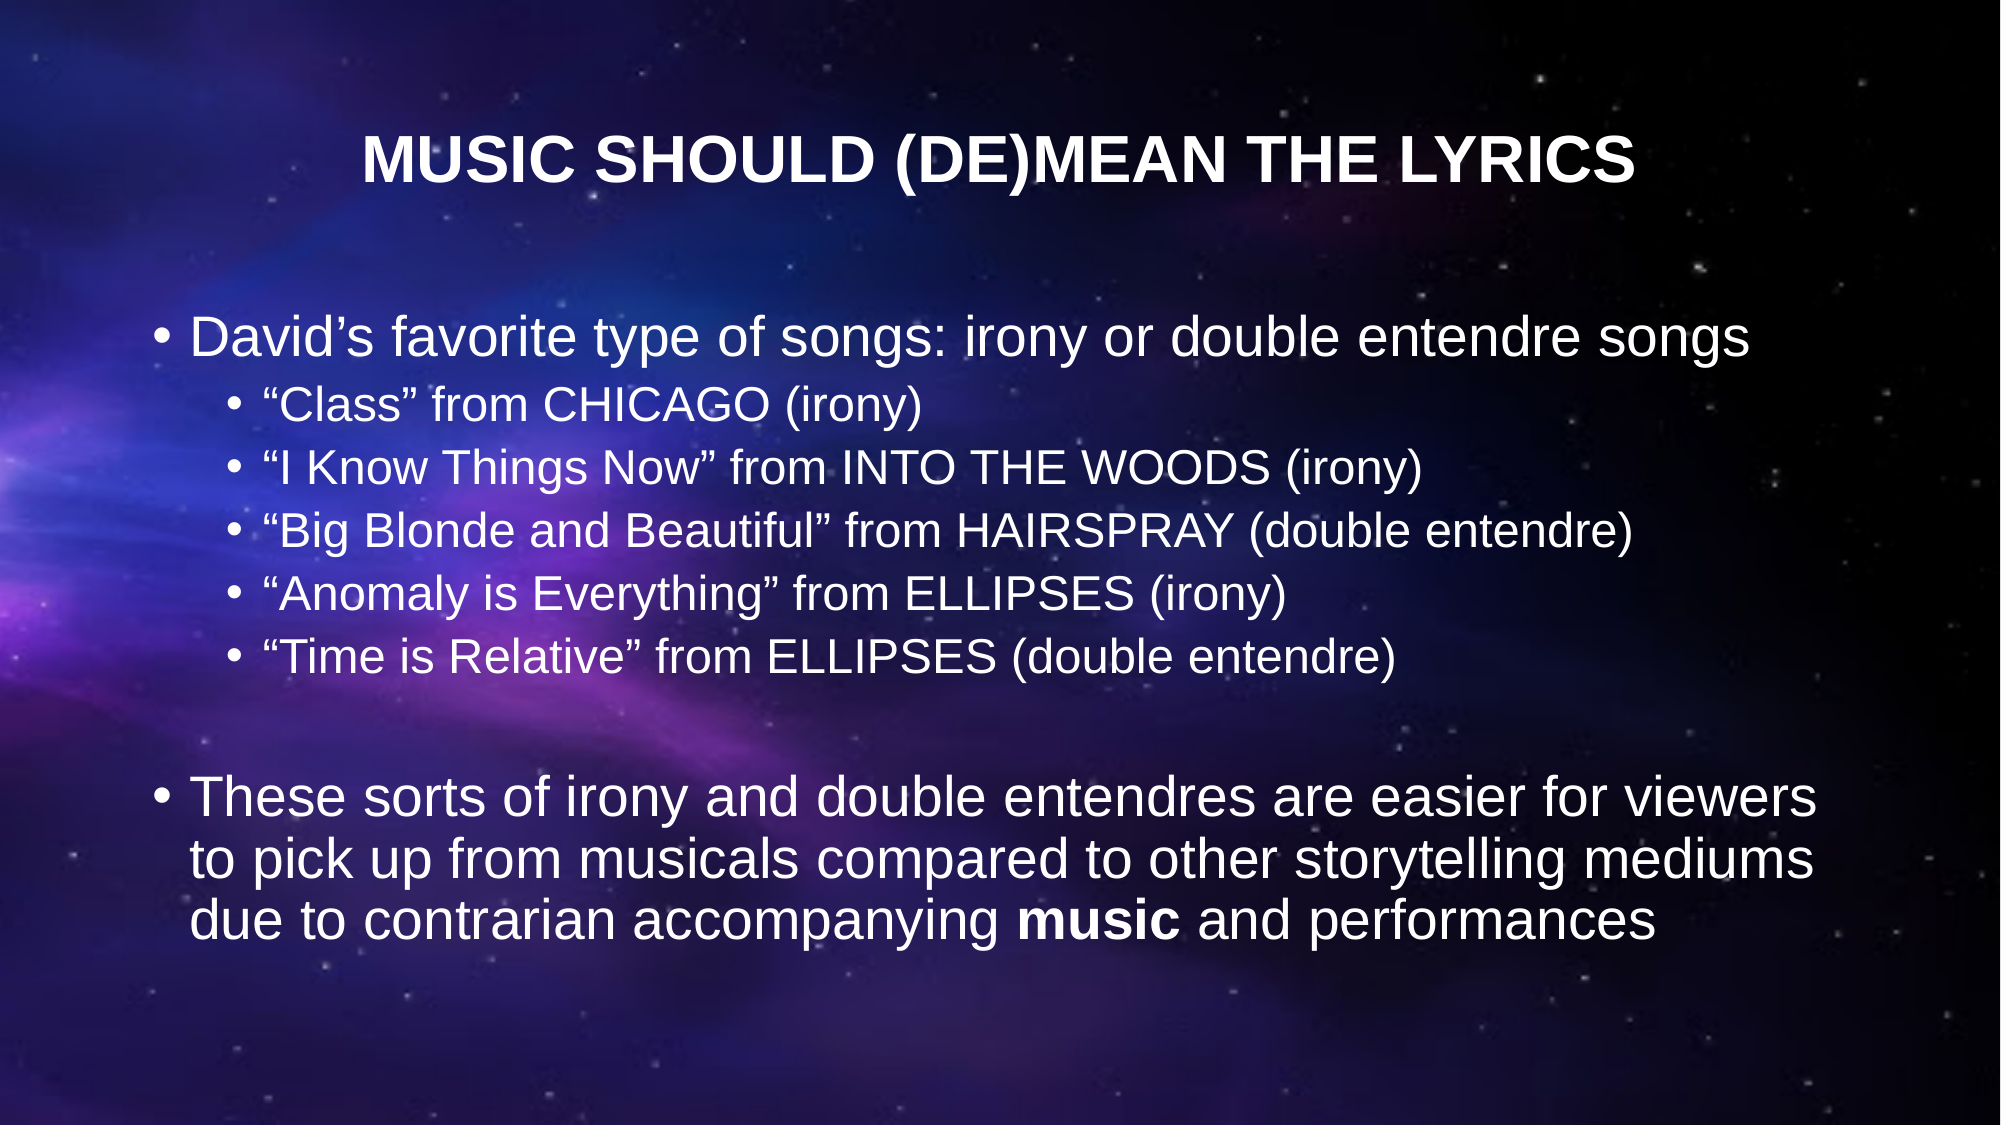

# MUSIC SHOULD (de)mean THE LYRICS
David’s favorite type of songs: irony or double entendre songs
“Class” from CHICAGO (irony)
“I Know Things Now” from INTO THE WOODS (irony)
“Big Blonde and Beautiful” from HAIRSPRAY (double entendre)
“Anomaly is Everything” from ELLIPSES (irony)
“Time is Relative” from ELLIPSES (double entendre)

These sorts of irony and double entendres are easier for viewers to pick up from musicals compared to other storytelling mediums due to contrarian accompanying music and performances